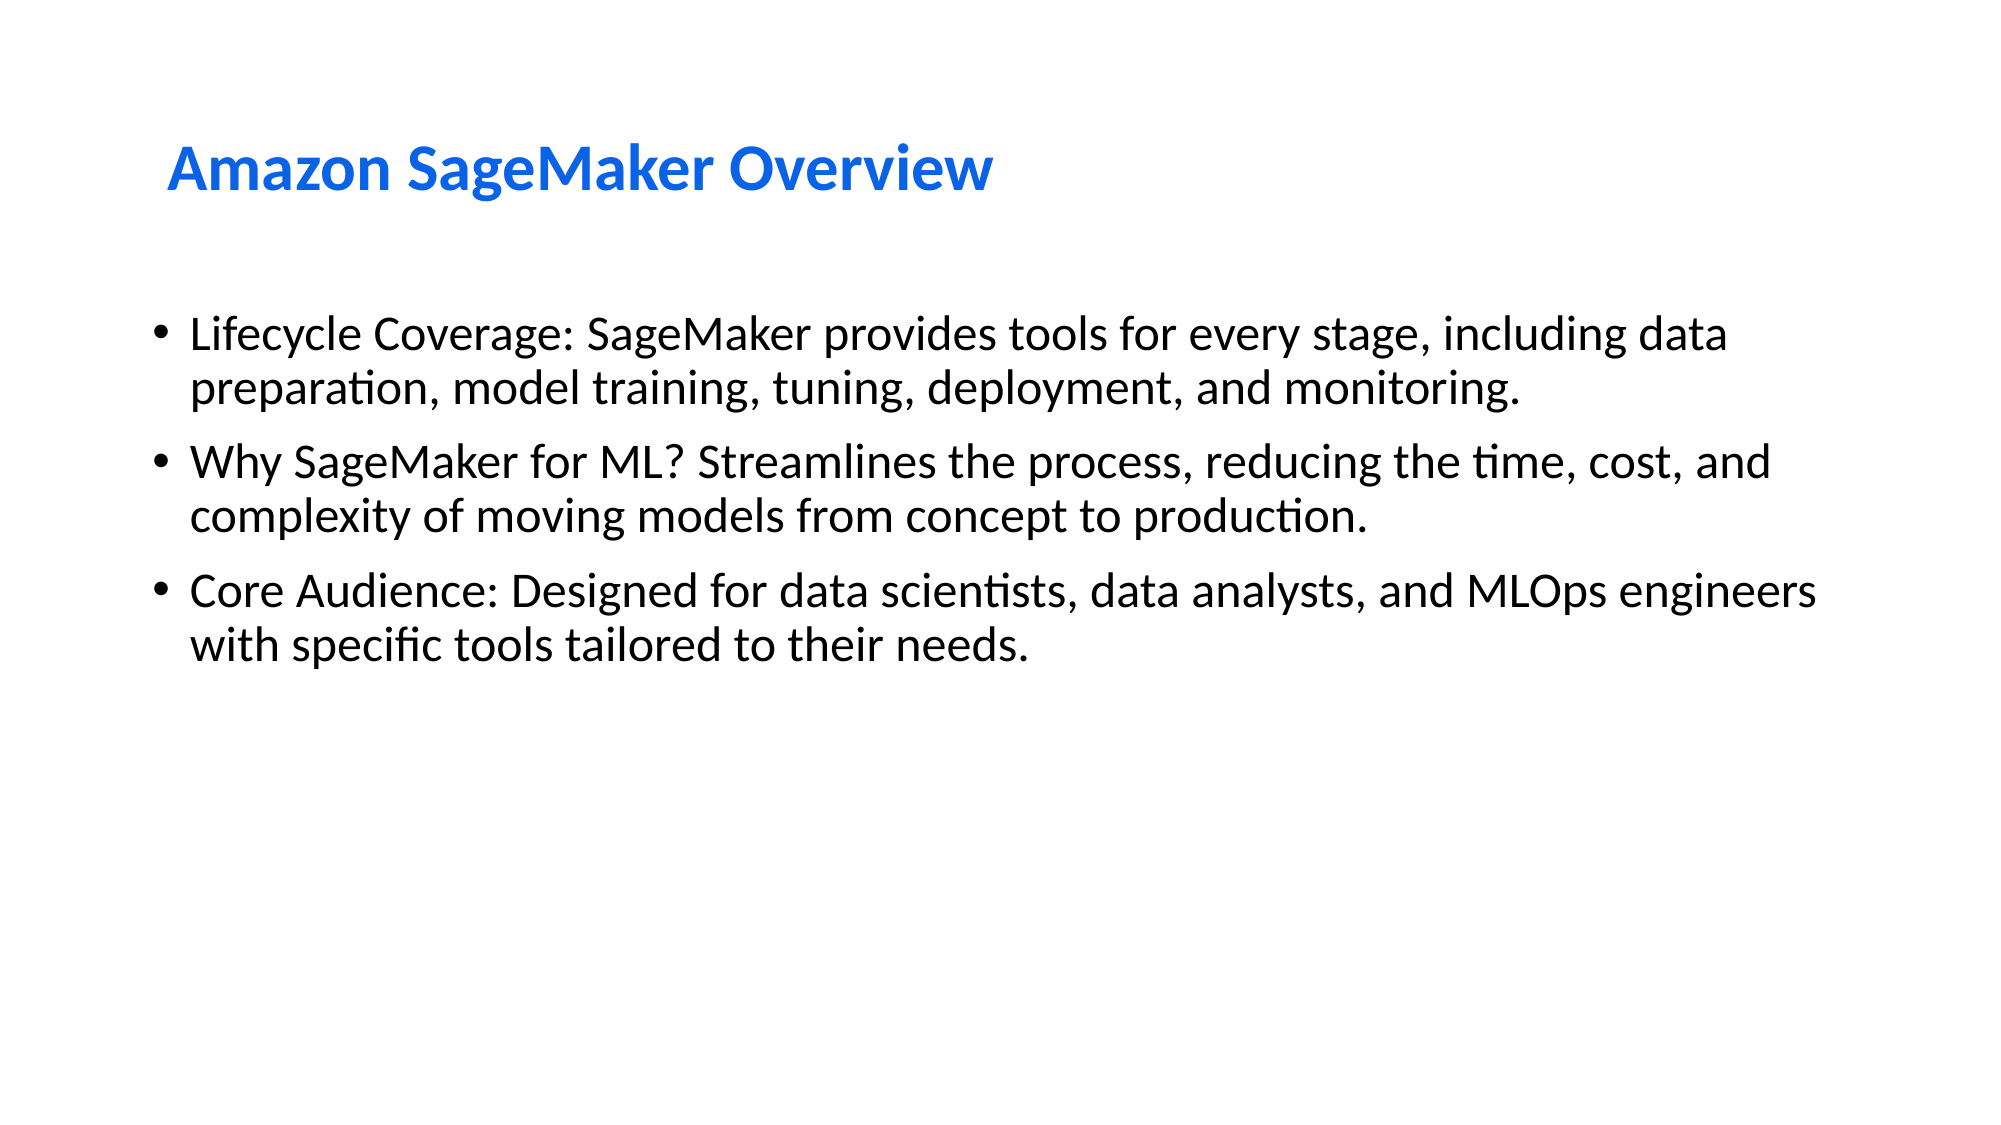

# Amazon SageMaker Overview
Lifecycle Coverage: SageMaker provides tools for every stage, including data preparation, model training, tuning, deployment, and monitoring.
Why SageMaker for ML? Streamlines the process, reducing the time, cost, and complexity of moving models from concept to production.
Core Audience: Designed for data scientists, data analysts, and MLOps engineers with specific tools tailored to their needs.